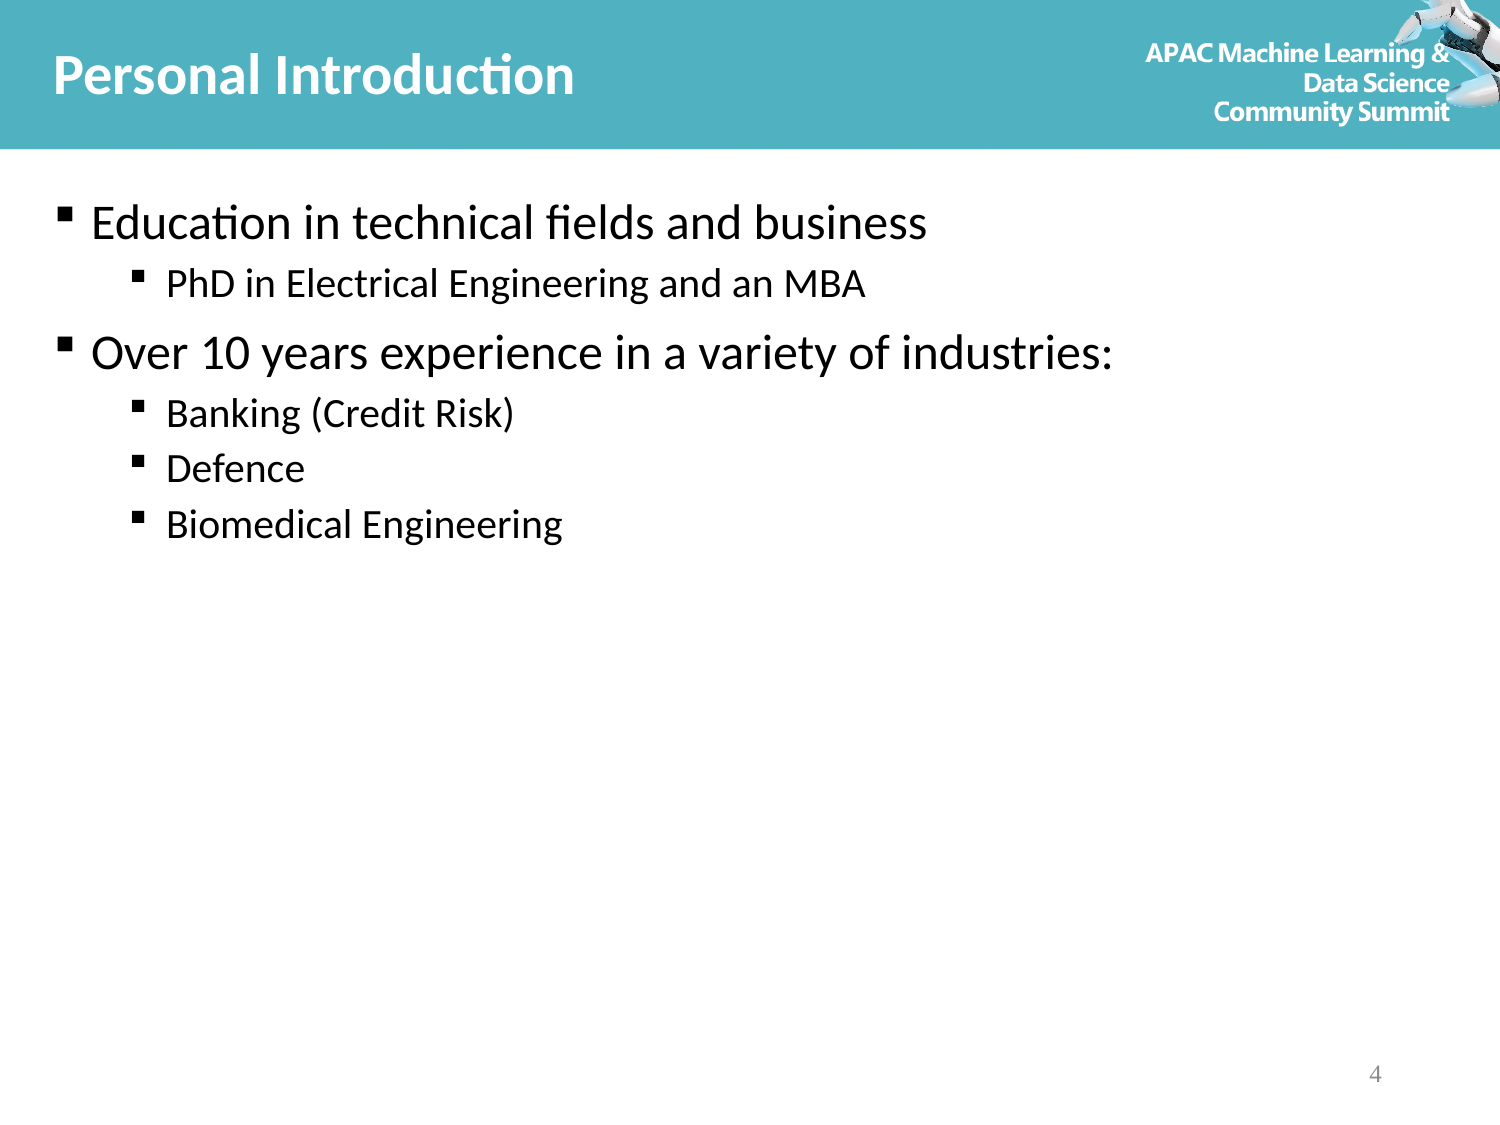

# Personal Introduction
Education in technical fields and business
PhD in Electrical Engineering and an MBA
Over 10 years experience in a variety of industries:
Banking (Credit Risk)
Defence
Biomedical Engineering

4